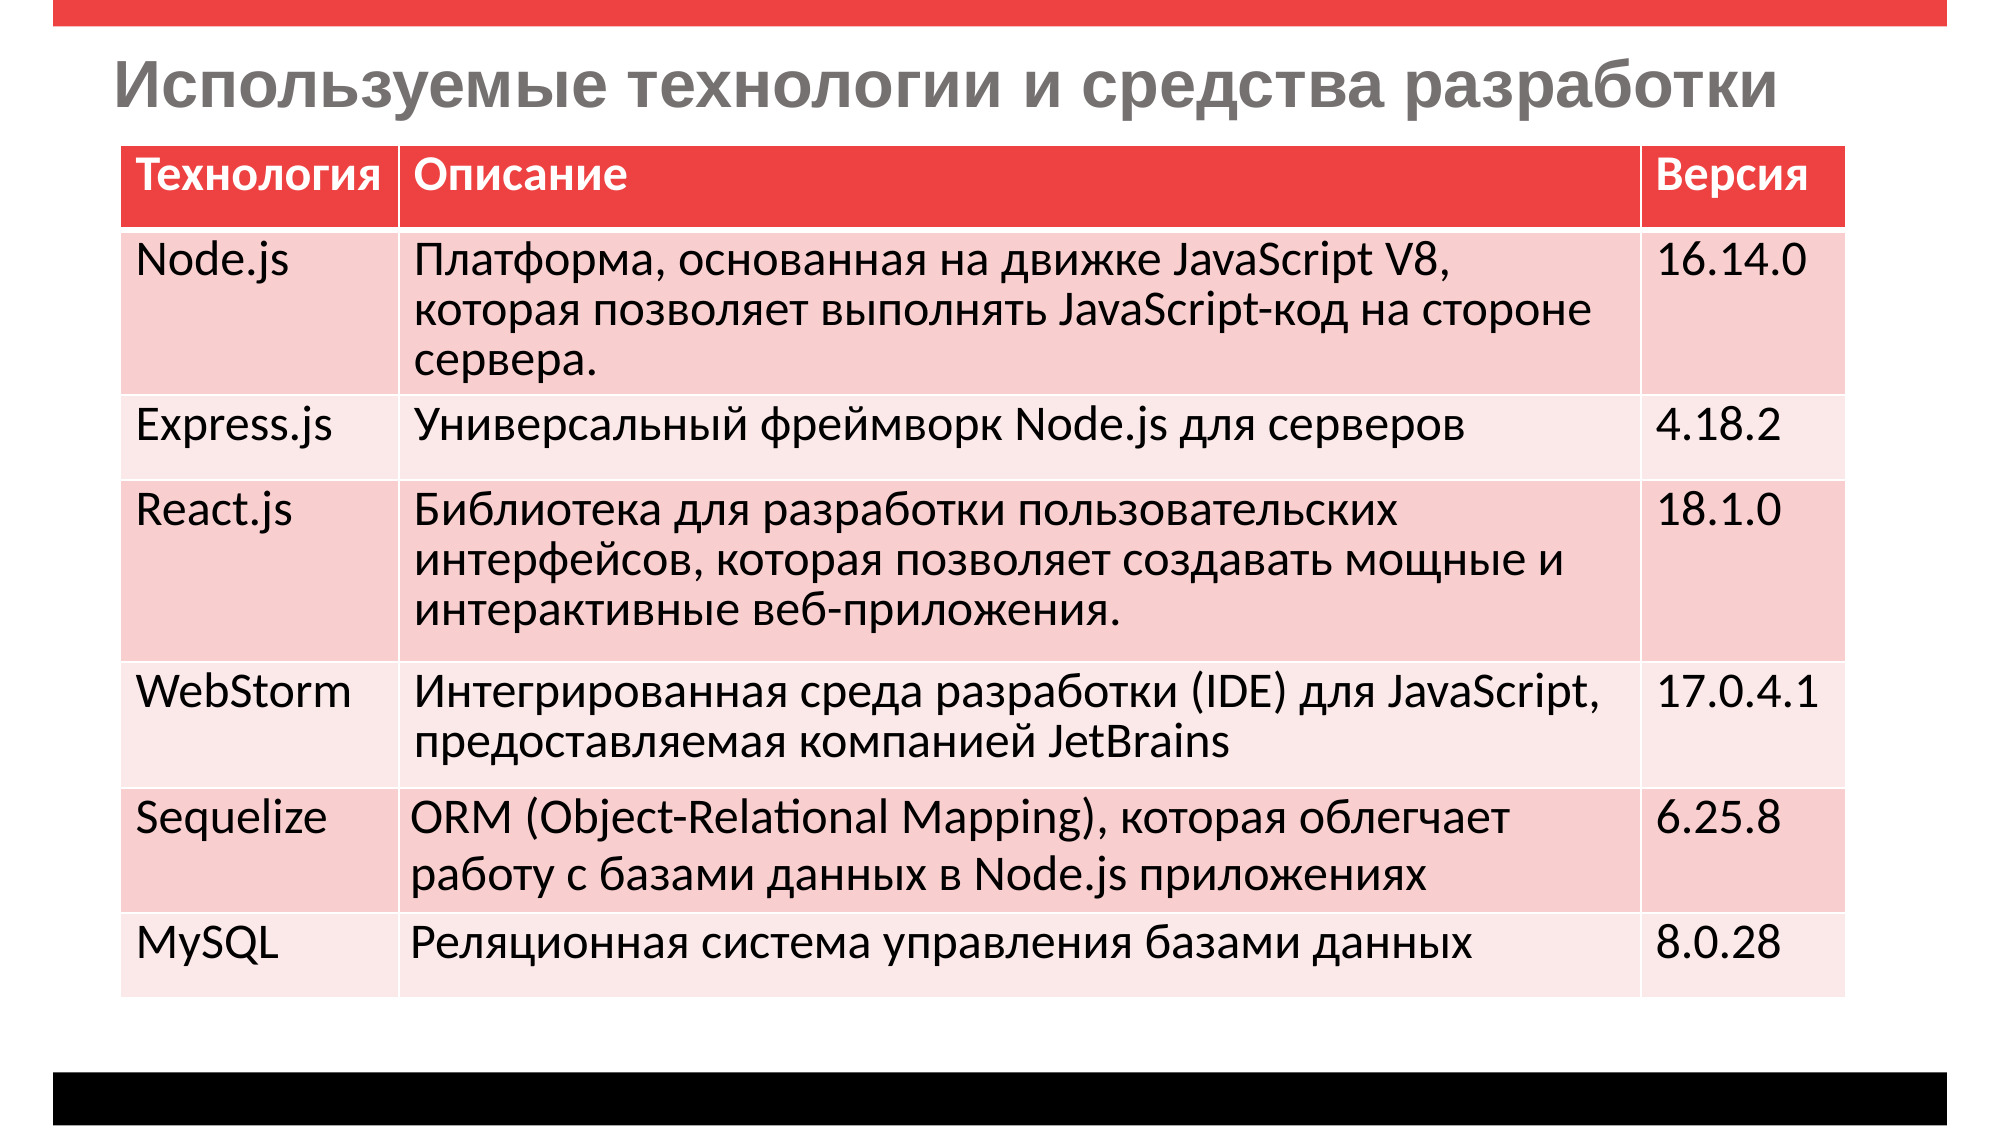

# Используемые технологии и средства разработки
| Технология | Описание | Версия |
| --- | --- | --- |
| Node.js | Платформа, основанная на движке JavaScript V8, которая позволяет выполнять JavaScript-код на стороне сервера. | 16.14.0 |
| Express.js | Универсальный фреймворк Node.js для серверов | 4.18.2 |
| React.js | Библиотека для разработки пользовательских интерфейсов, которая позволяет создавать мощные и интерактивные веб-приложения. | 18.1.0 |
| WebStorm | Интегрированная среда разработки (IDE) для JavaScript, предоставляемая компанией JetBrains | 17.0.4.1 |
| Sequelize | ORM (Object-Relational Mapping), которая облегчает работу с базами данных в Node.js приложениях | 6.25.8 |
| MySQL | Реляционная система управления базами данных | 8.0.28 |